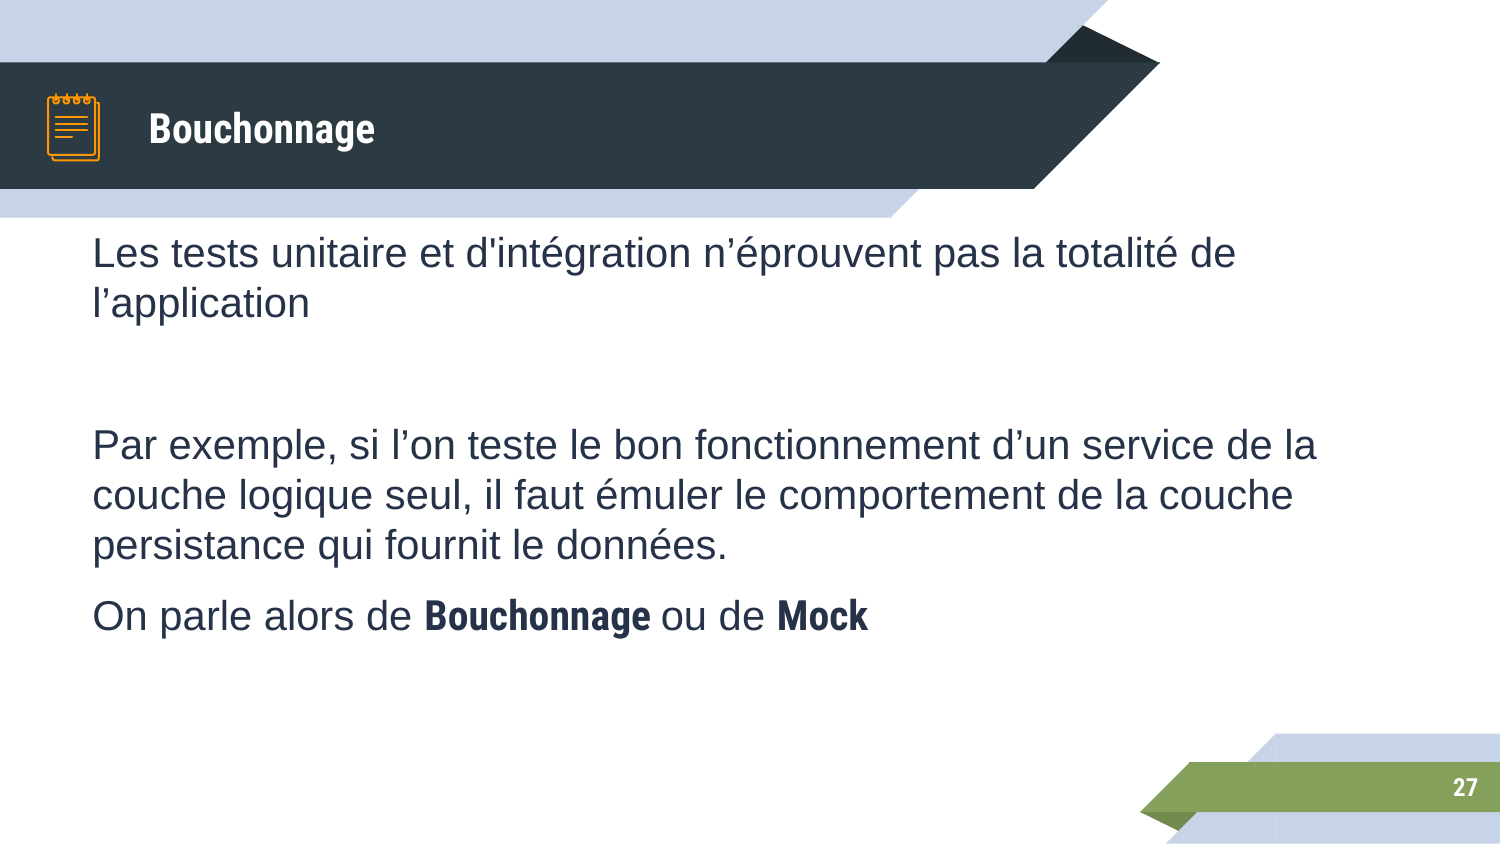

# Bouchonnage

Les tests unitaire et d'intégration n’éprouvent pas la totalité de l’application

Par exemple, si l’on teste le bon fonctionnement d’un service de la couche logique seul, il faut émuler le comportement de la couche persistance qui fournit le données.
On parle alors de Bouchonnage ou de Mock

27